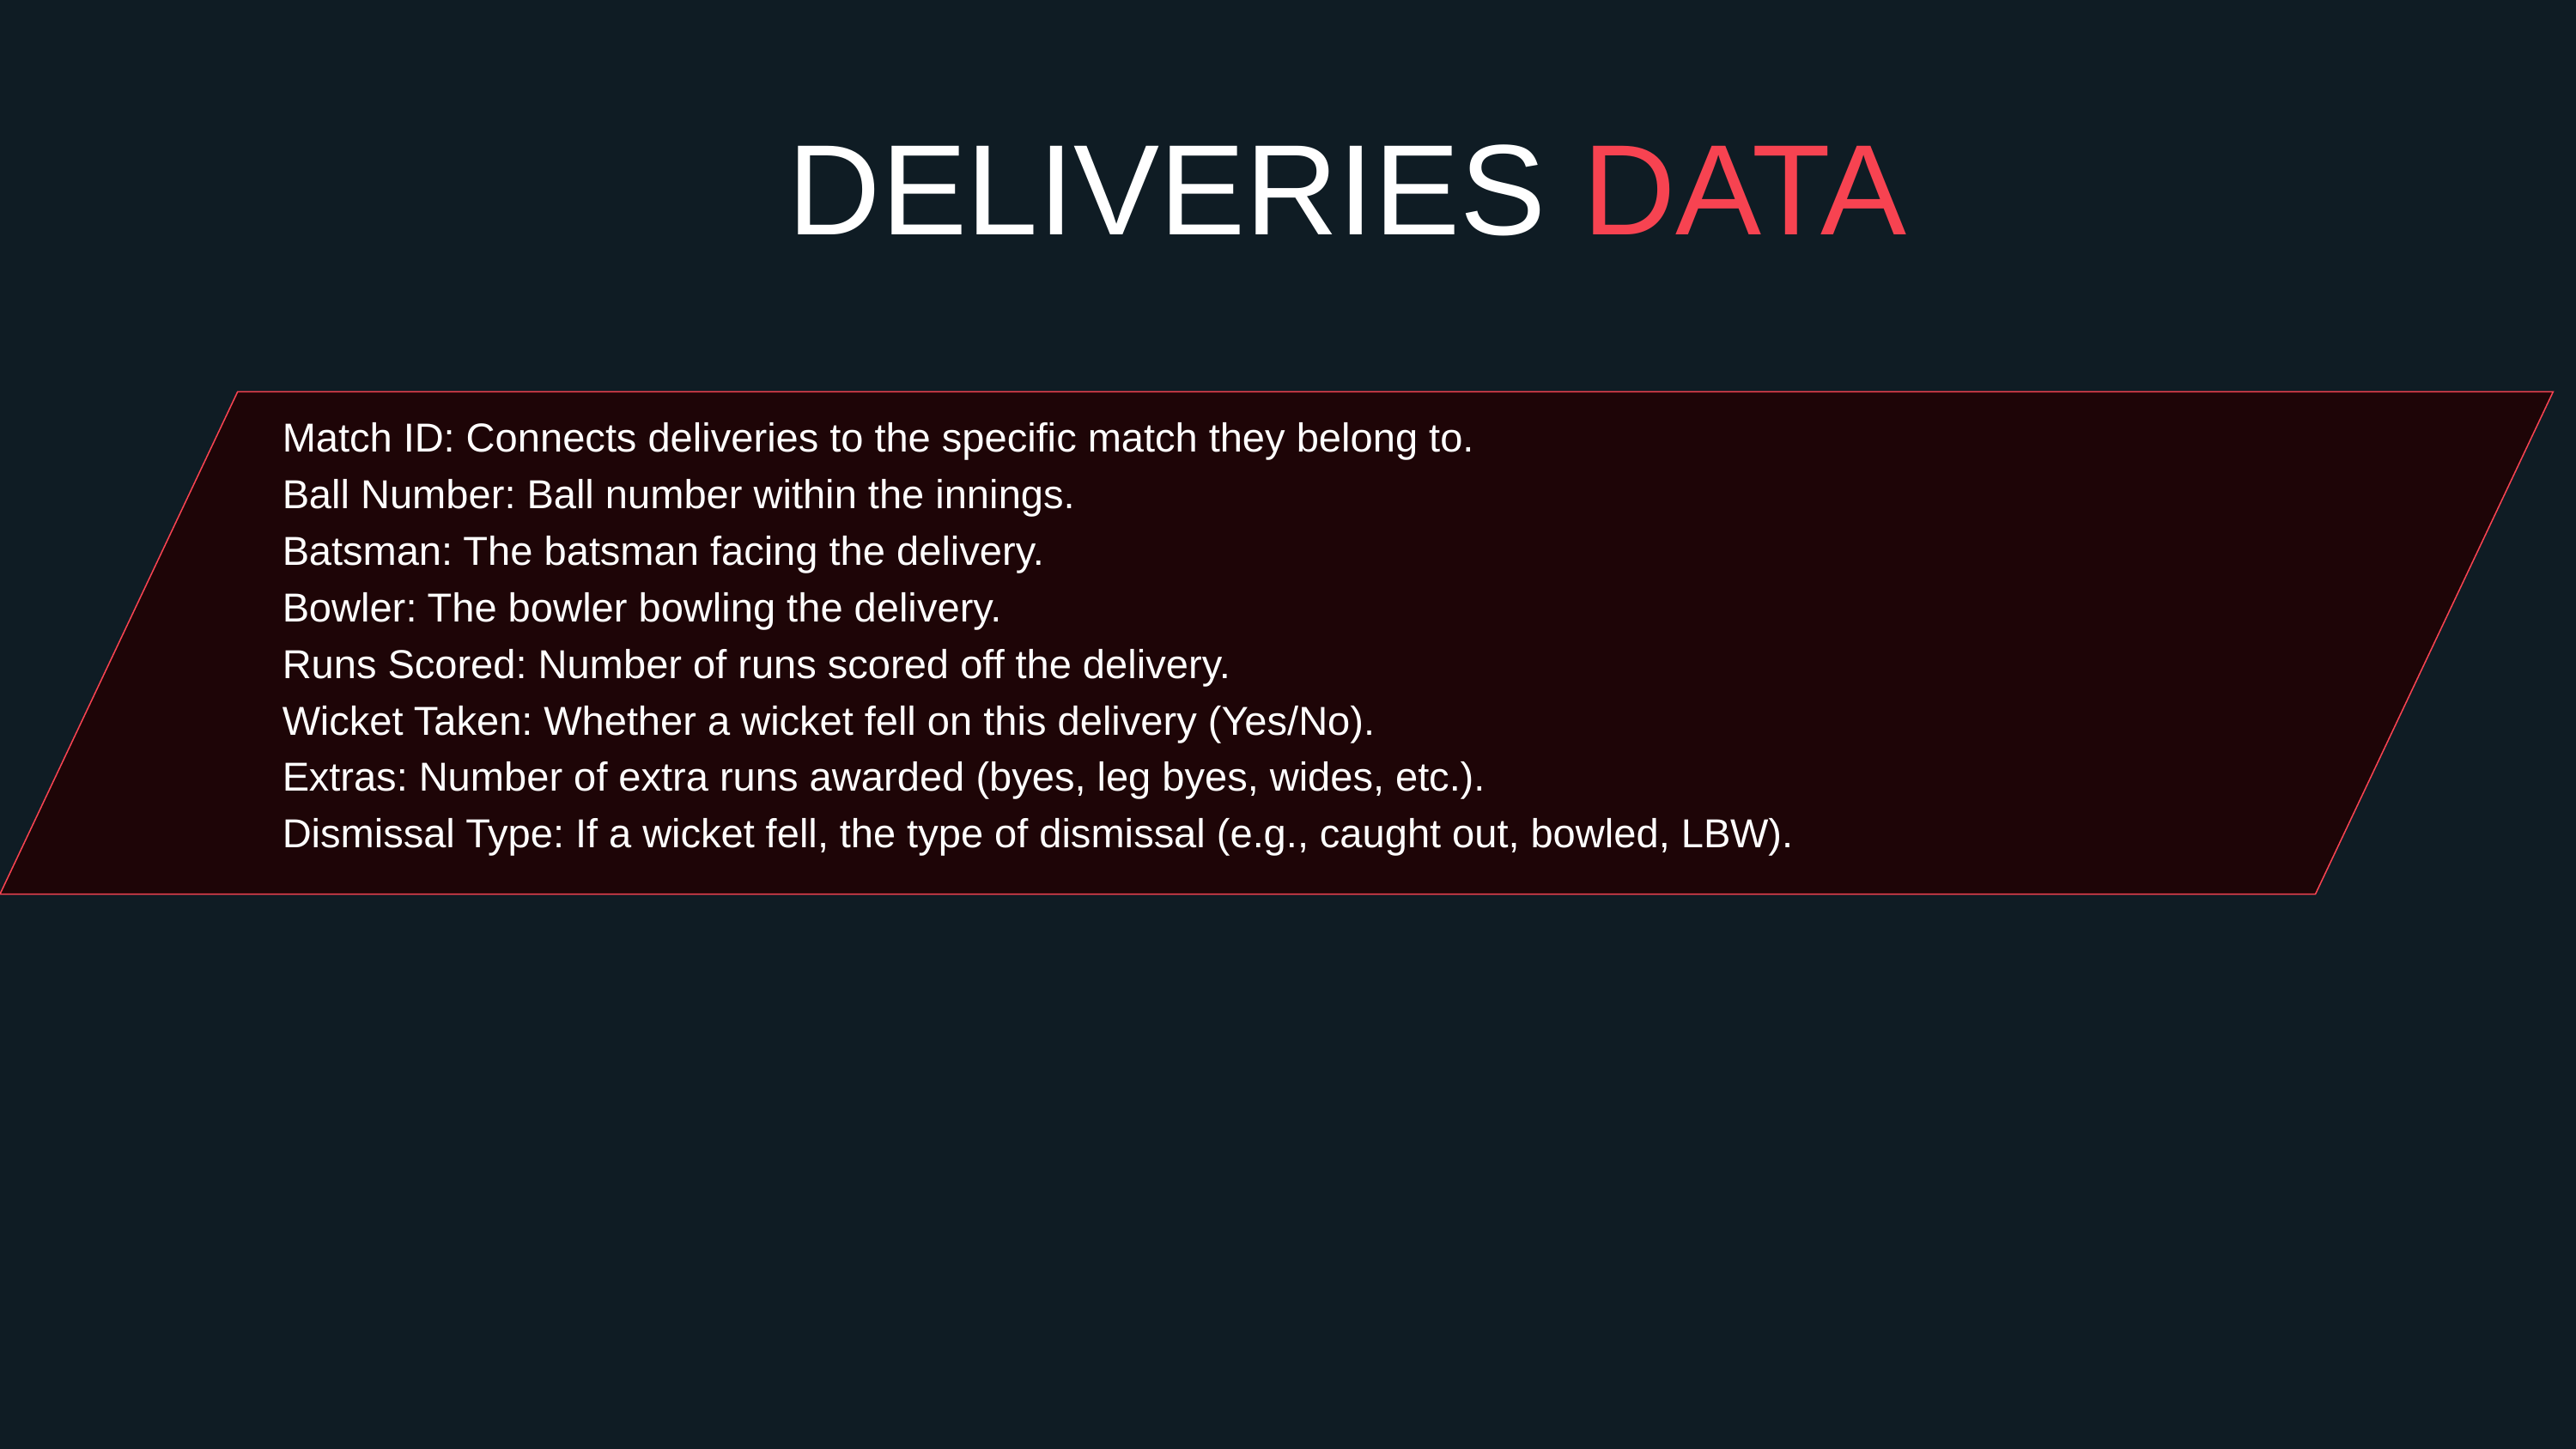

DELIVERIES DATA

Match ID: Connects deliveries to the specific match they belong to.
Ball Number: Ball number within the innings.
Batsman: The batsman facing the delivery.
Bowler: The bowler bowling the delivery.
Runs Scored: Number of runs scored off the delivery.
Wicket Taken: Whether a wicket fell on this delivery (Yes/No).
Extras: Number of extra runs awarded (byes, leg byes, wides, etc.).
Dismissal Type: If a wicket fell, the type of dismissal (e.g., caught out, bowled, LBW).